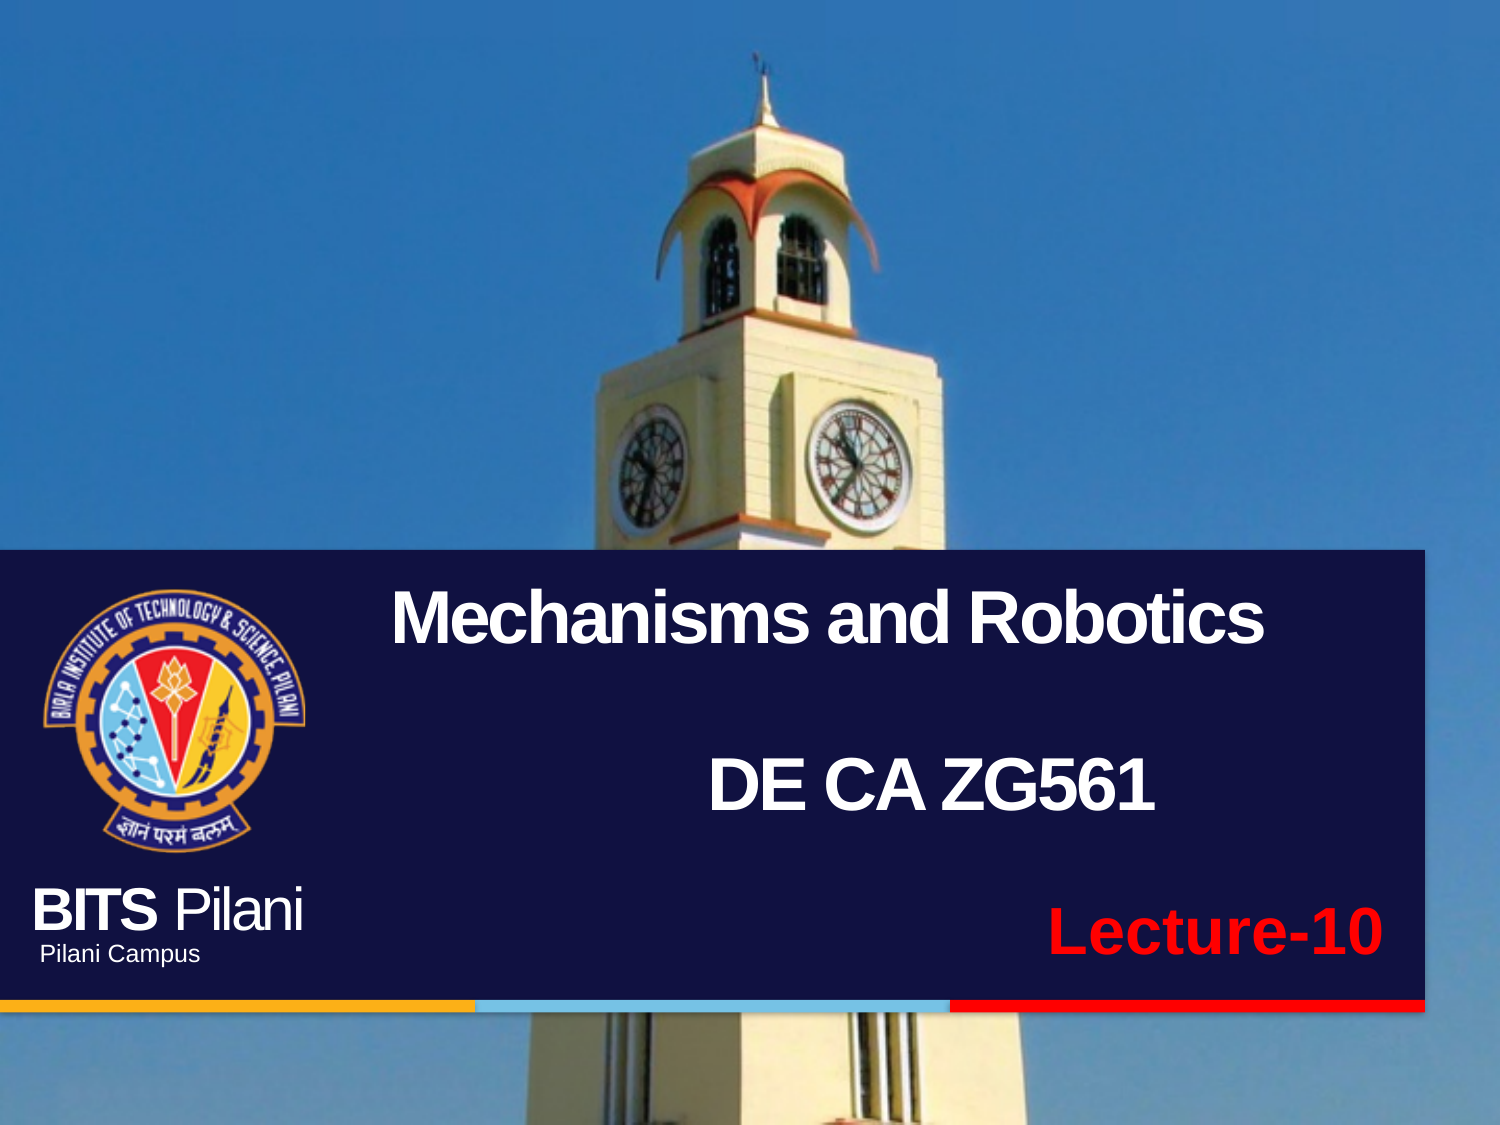

# Mechanisms and Robotics DE CA ZG561
Lecture-10